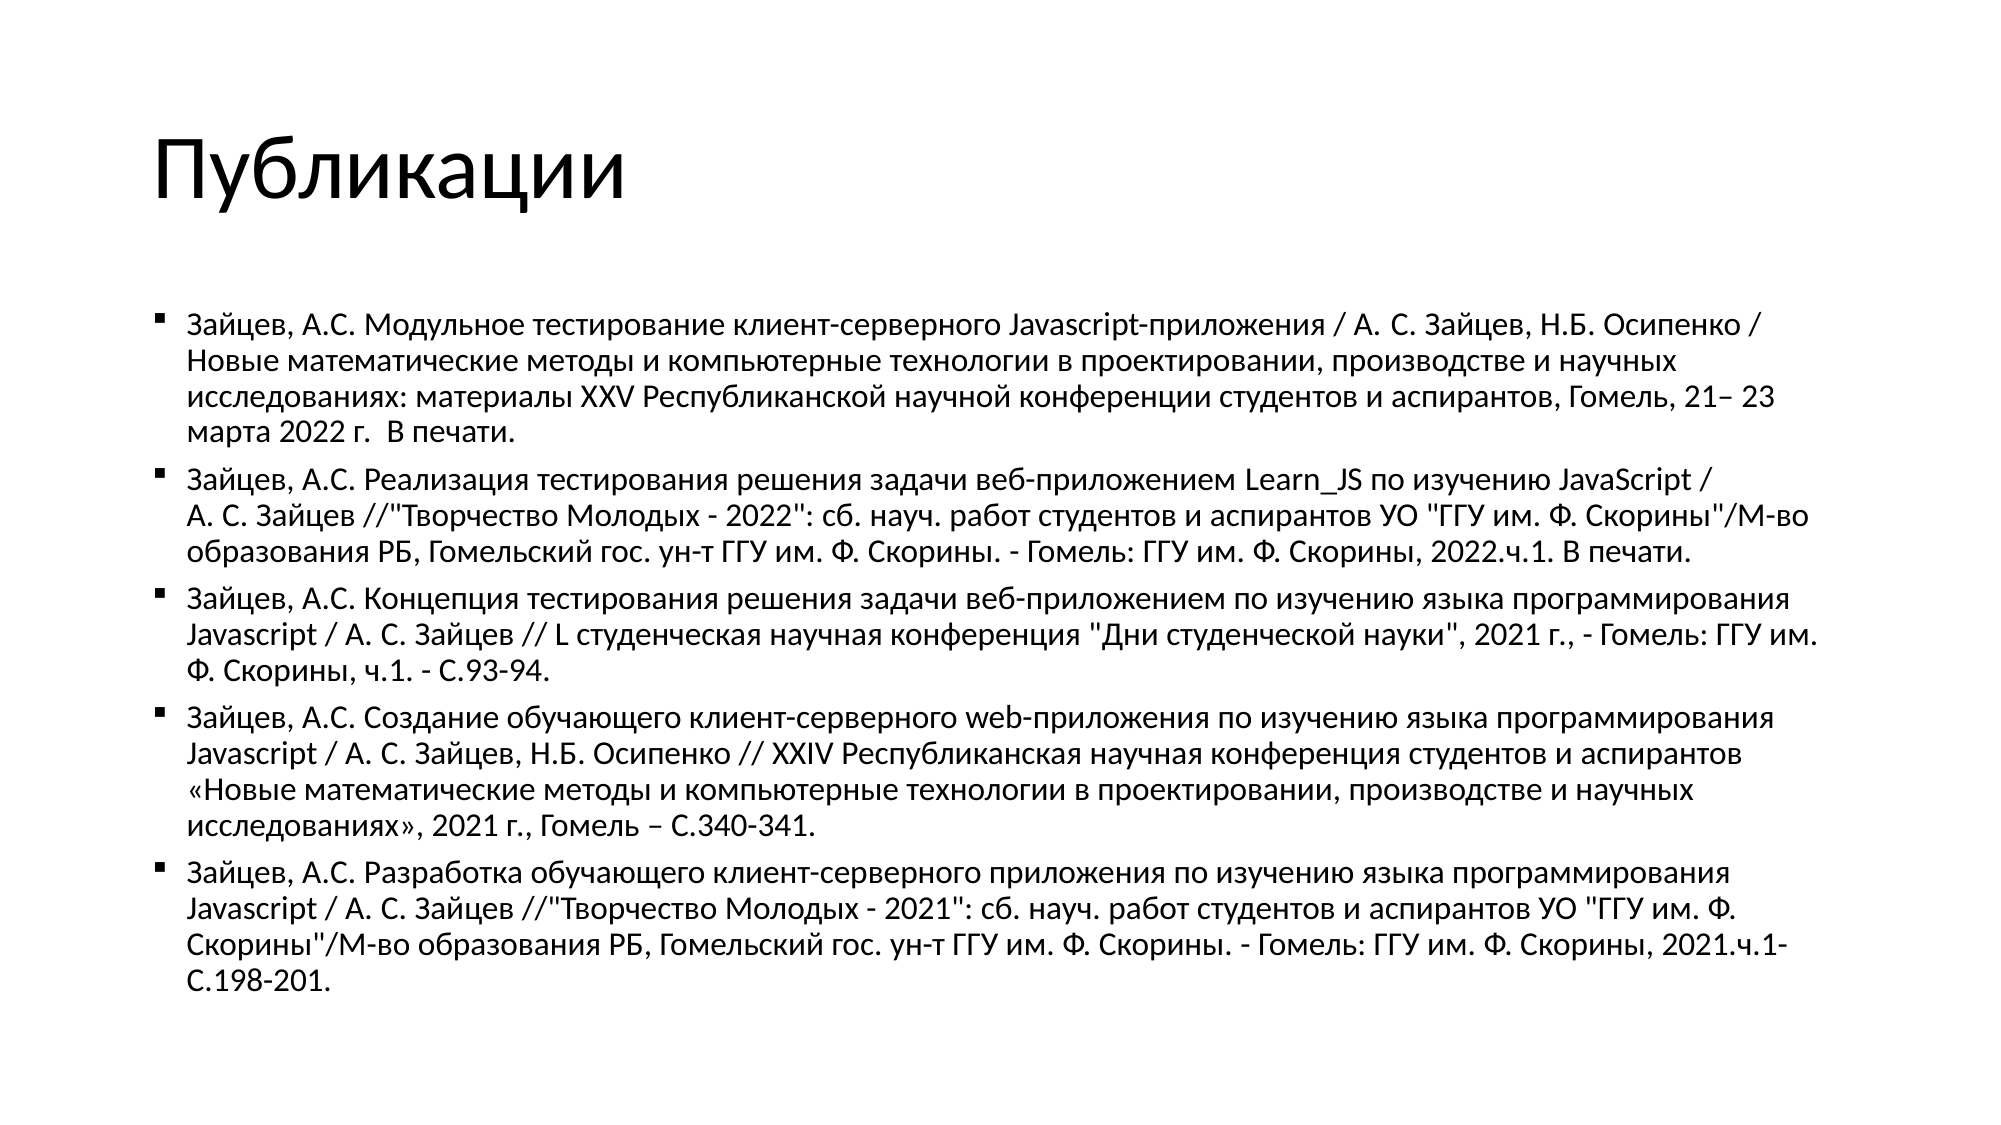

# Публикации
Зайцев, А.С. Модульное тестирование клиент-серверного Javascript-приложения / А. С. Зайцев, Н.Б. Осипенко / Новые математические методы и компьютерные технологии в проектировании, производстве и научных исследованиях: материалы XXV Республиканской научной конференции студентов и аспирантов, Гомель, 21– 23 марта 2022 г.  В печати.
Зайцев, А.С. Реализация тестирования решения задачи веб-приложением Learn_JS по изучению JavaScript / А. С. Зайцев //"Творчество Молодых - 2022": сб. науч. работ студентов и аспирантов УО "ГГУ им. Ф. Скорины"/М-во образования РБ, Гомельский гос. ун-т ГГУ им. Ф. Скорины. - Гомель: ГГУ им. Ф. Скорины, 2022.ч.1. В печати.
Зайцев, А.С. Концепция тестирования решения задачи веб-приложением по изучению языка программирования Javascript / А. С. Зайцев // L студенческая научная конференция "Дни студенческой науки", 2021 г., - Гомель: ГГУ им. Ф. Скорины, ч.1. - С.93-94.
Зайцев, А.С. Создание обучающего клиент-серверного web-приложения по изучению языка программирования Javascript / А. С. Зайцев, Н.Б. Осипенко // XXIV Республиканская научная конференция студентов и аспирантов «Новые математические методы и компьютерные технологии в проектировании, производстве и научных исследованиях», 2021 г., Гомель – С.340-341.
Зайцев, А.С. Разработка обучающего клиент-серверного приложения по изучению языка программирования Javascript / А. С. Зайцев //"Творчество Молодых - 2021": сб. науч. работ студентов и аспирантов УО "ГГУ им. Ф. Скорины"/М-во образования РБ, Гомельский гос. ун-т ГГУ им. Ф. Скорины. - Гомель: ГГУ им. Ф. Скорины, 2021.ч.1-С.198-201.